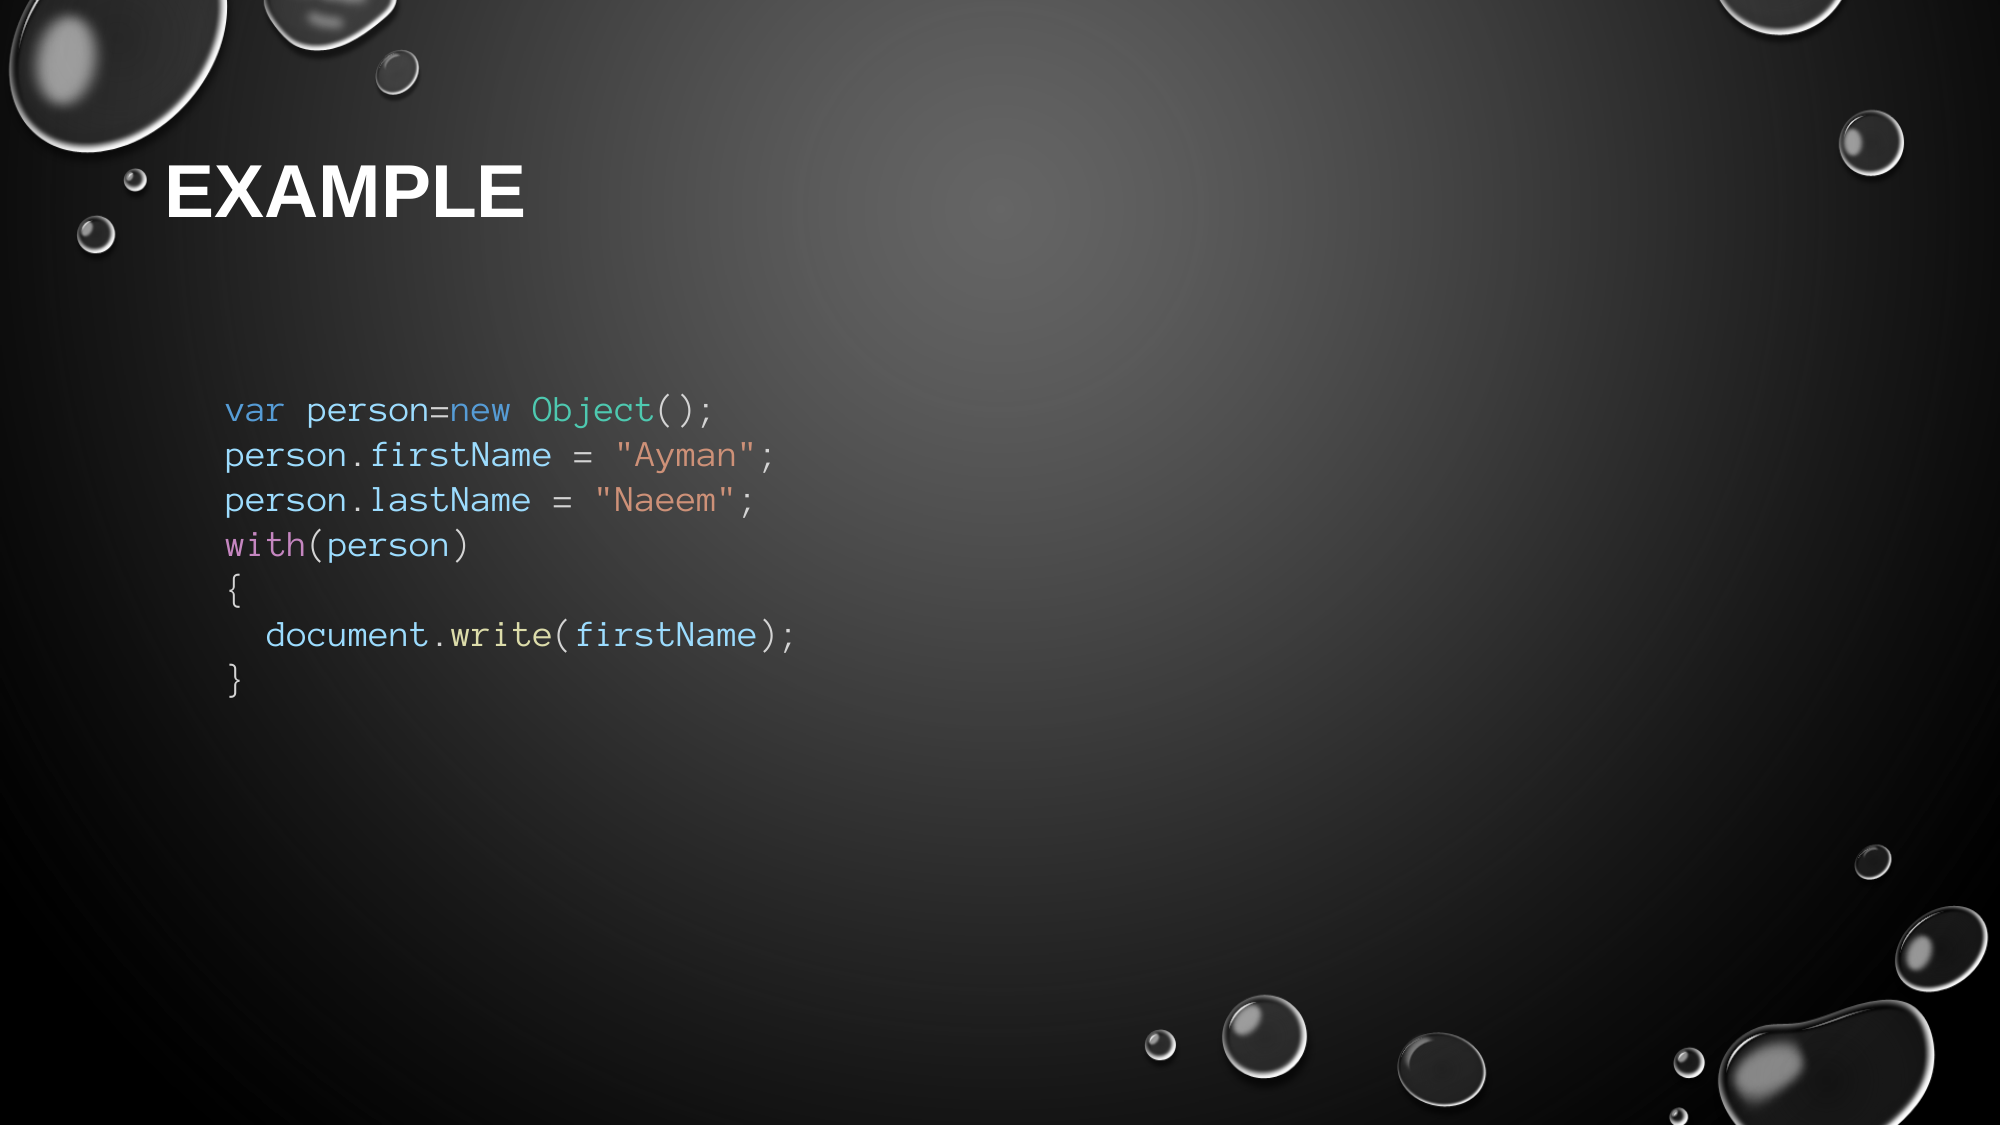

# Example
   var person=new Object();
   person.firstName = "Ayman";
   person.lastName = "Naeem";
   with(person)
   {
     document.write(firstName);
   }